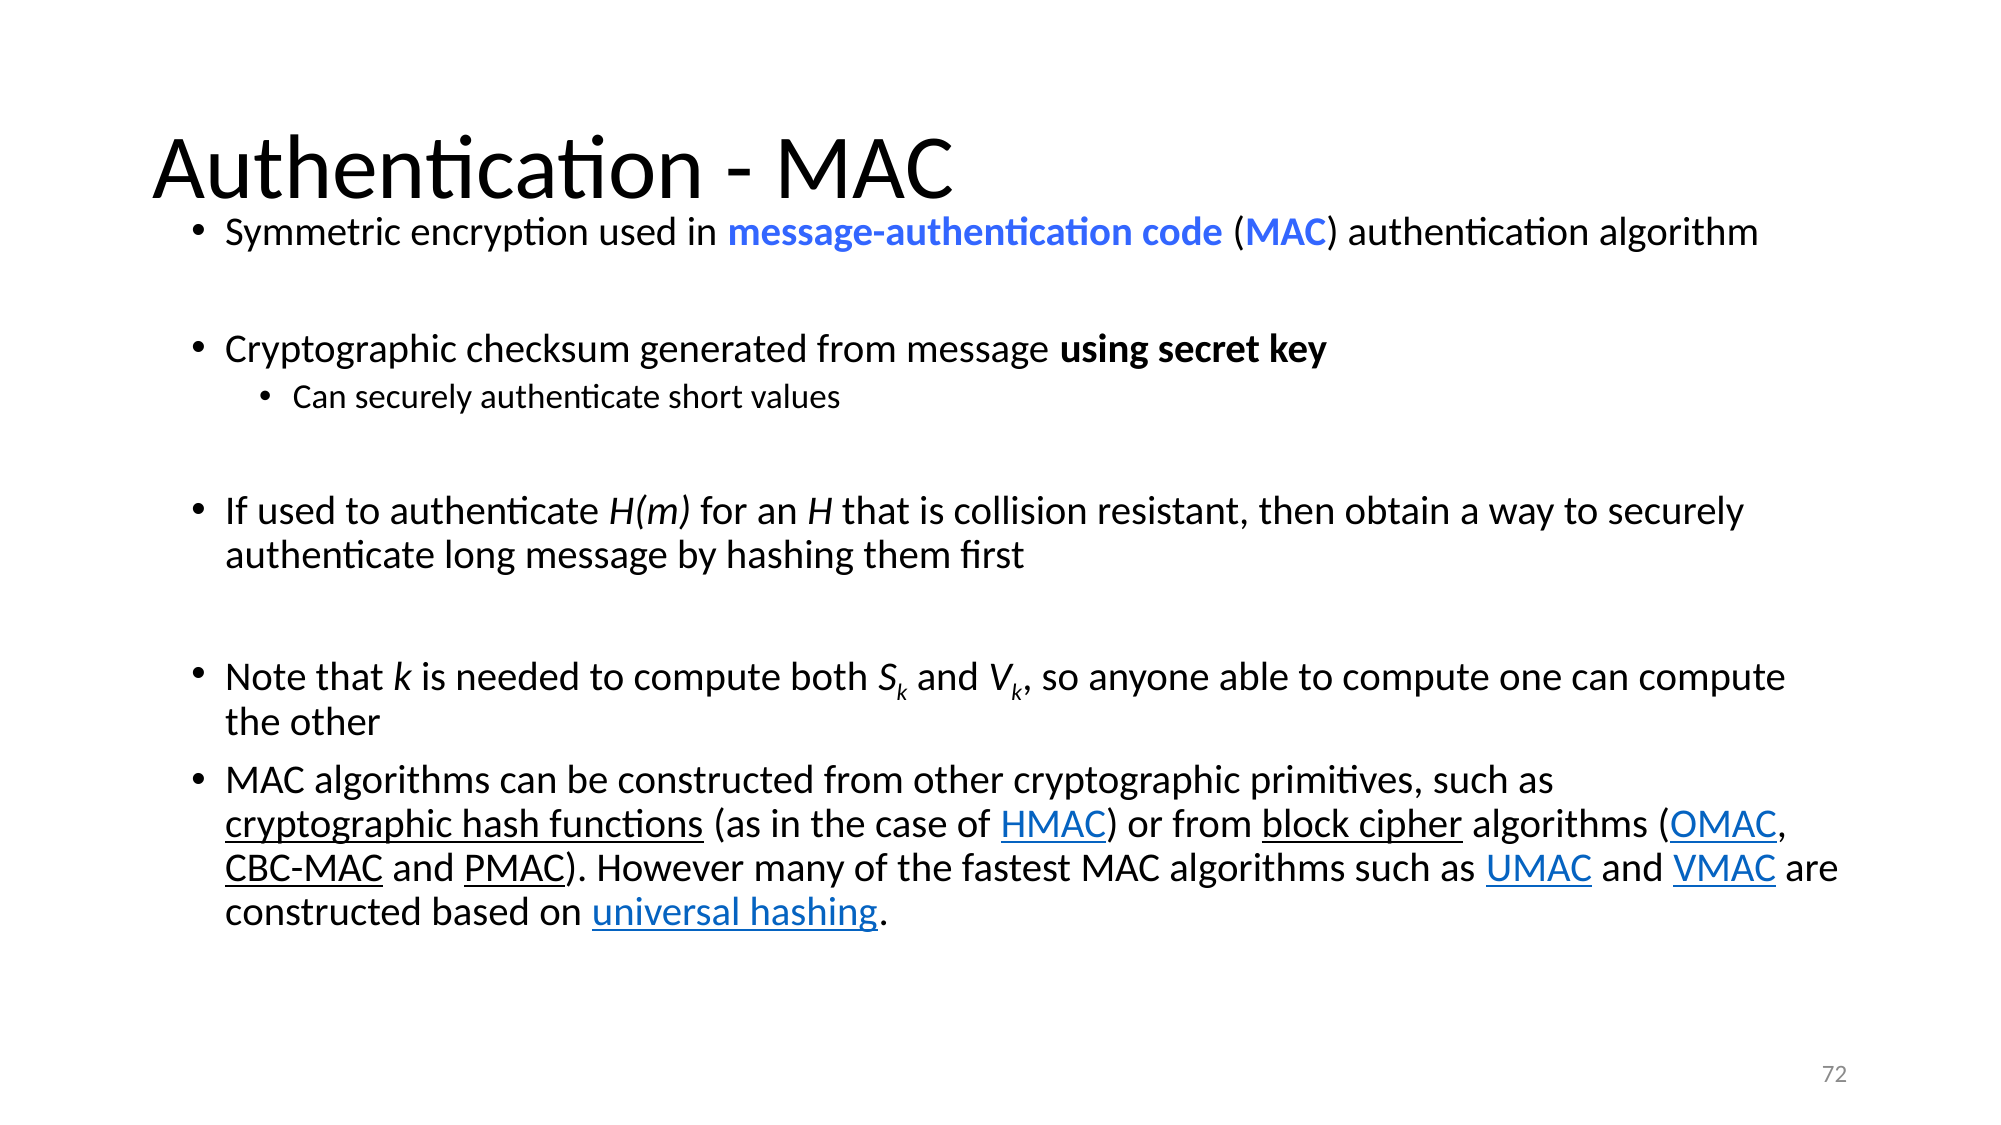

# Authentication - MAC
Symmetric encryption used in message-authentication code (MAC) authentication algorithm

Cryptographic checksum generated from message using secret key
Can securely authenticate short values

If used to authenticate H(m) for an H that is collision resistant, then obtain a way to securely authenticate long message by hashing them first

Note that k is needed to compute both Sk and Vk, so anyone able to compute one can compute the other
MAC algorithms can be constructed from other cryptographic primitives, such as cryptographic hash functions (as in the case of HMAC) or from block cipher algorithms (OMAC, CBC-MAC and PMAC). However many of the fastest MAC algorithms such as UMAC and VMAC are constructed based on universal hashing.

72